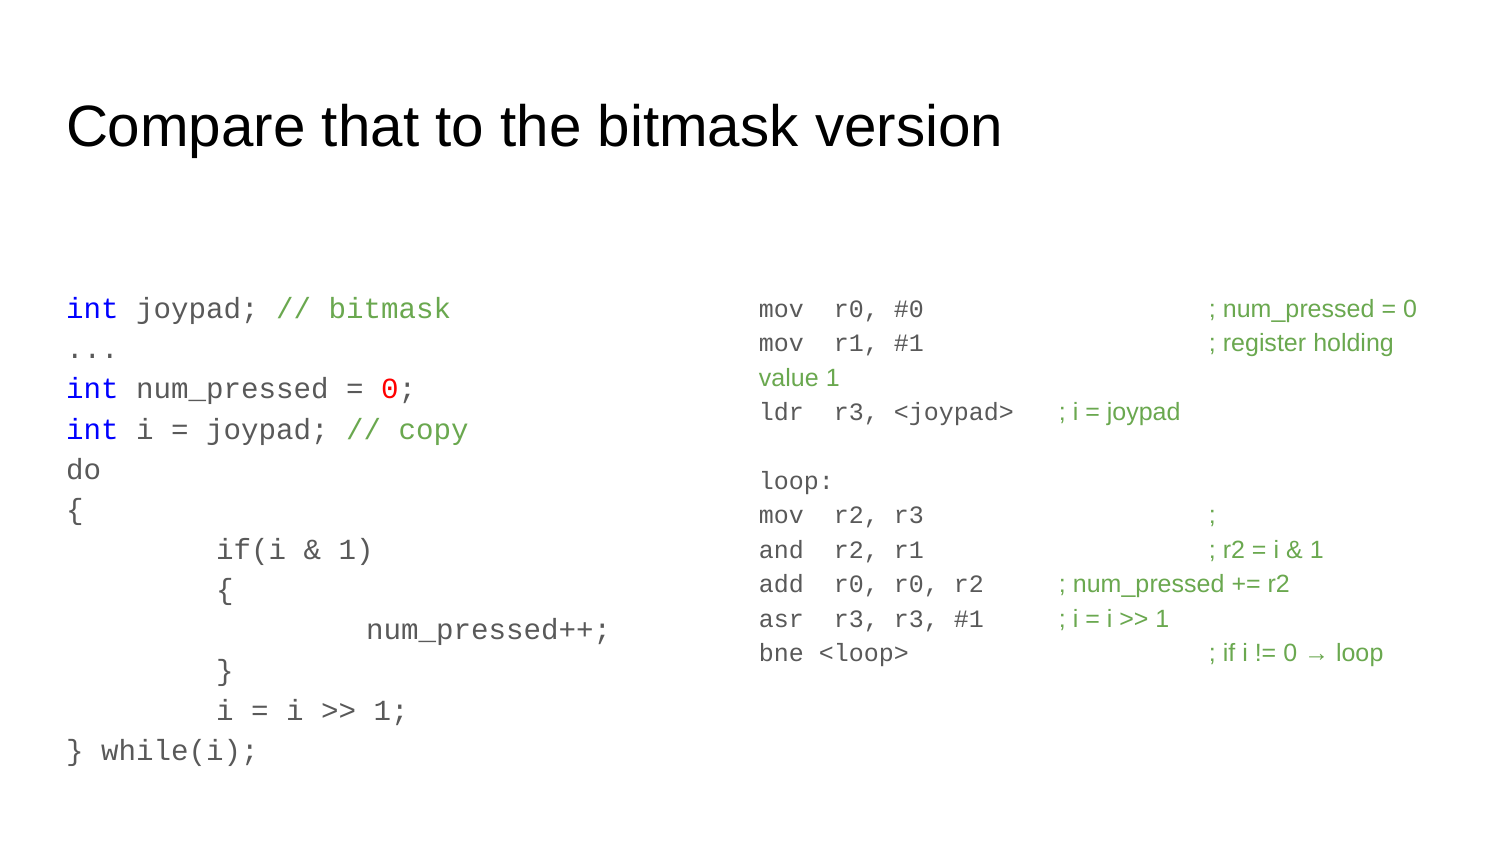

# Compare that to the bitmask version
int joypad; // bitmask
...
int num_pressed = 0;
int i = joypad; // copy
do
{
	if(i & 1)
	{
		num_pressed++;
	}
	i = i >> 1;
} while(i);

mov  r0, #0		; num_pressed = 0
mov  r1, #1		; register holding value 1
ldr  r3, <joypad>	; i = joypad
loop:
mov  r2, r3		;
and  r2, r1		; r2 = i & 1
add  r0, r0, r2	; num_pressed += r2
asr  r3, r3, #1	; i = i >> 1
bne <loop>		; if i != 0 → loop